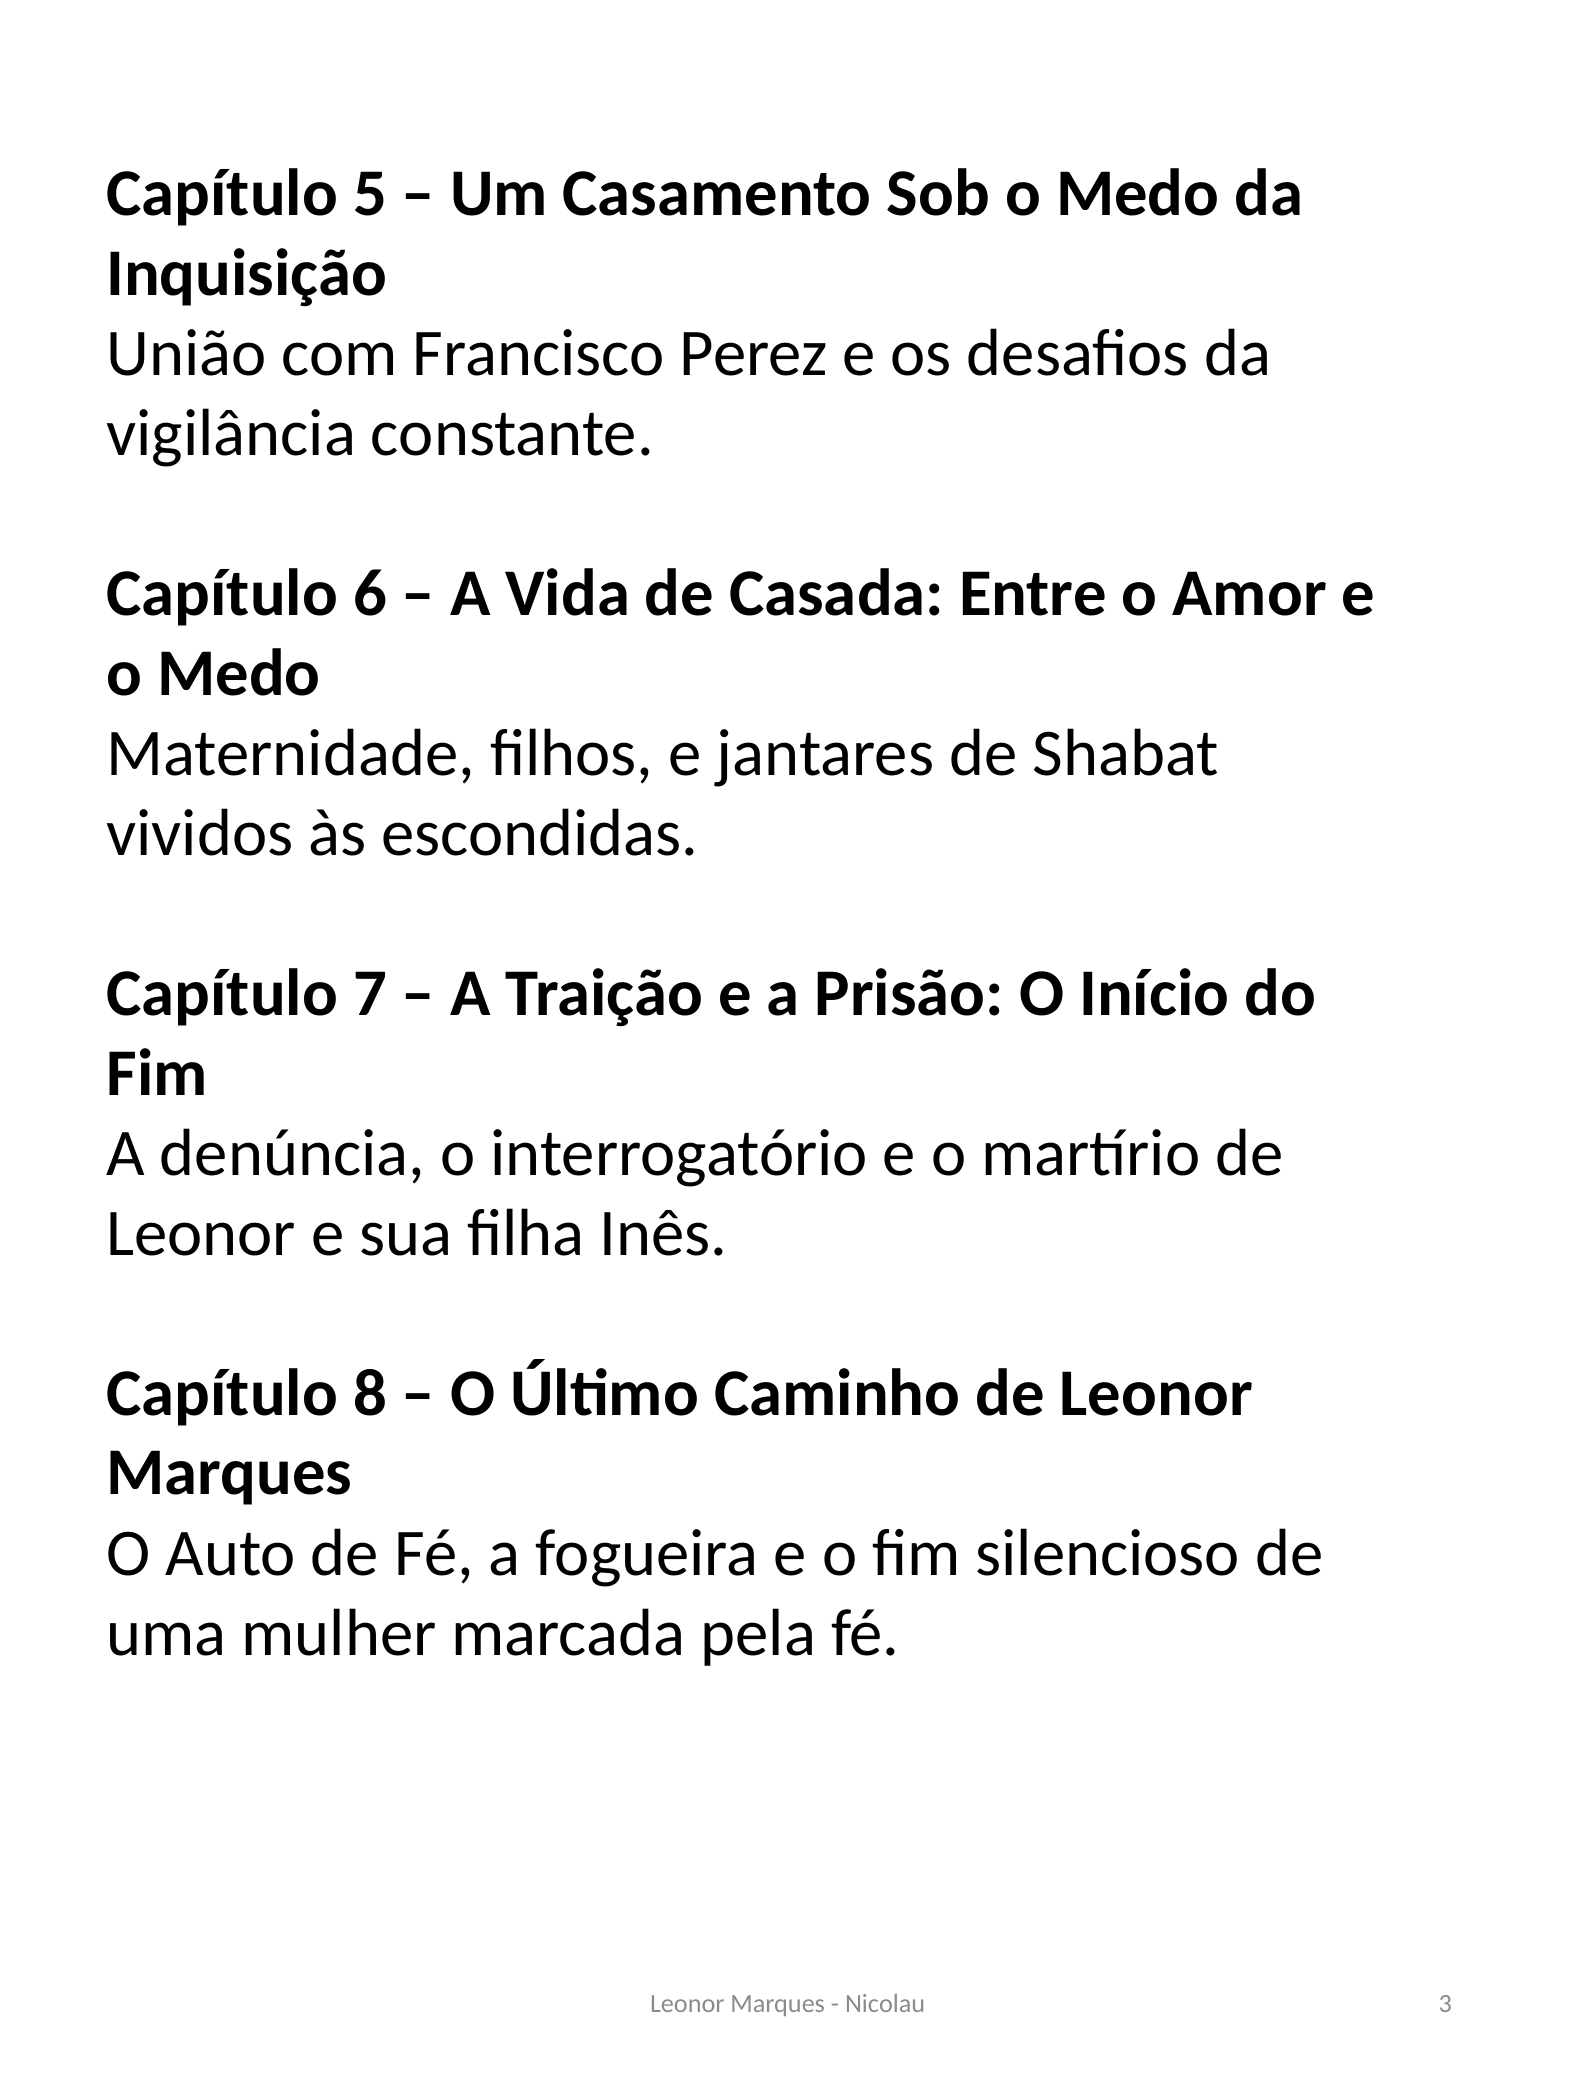

Capítulo 5 – Um Casamento Sob o Medo da Inquisição
União com Francisco Perez e os desafios da vigilância constante.

Capítulo 6 – A Vida de Casada: Entre o Amor e o Medo
Maternidade, filhos, e jantares de Shabat vividos às escondidas.

Capítulo 7 – A Traição e a Prisão: O Início do Fim
A denúncia, o interrogatório e o martírio de Leonor e sua filha Inês.

Capítulo 8 – O Último Caminho de Leonor Marques
O Auto de Fé, a fogueira e o fim silencioso de uma mulher marcada pela fé.

Leonor Marques - Nicolau
3